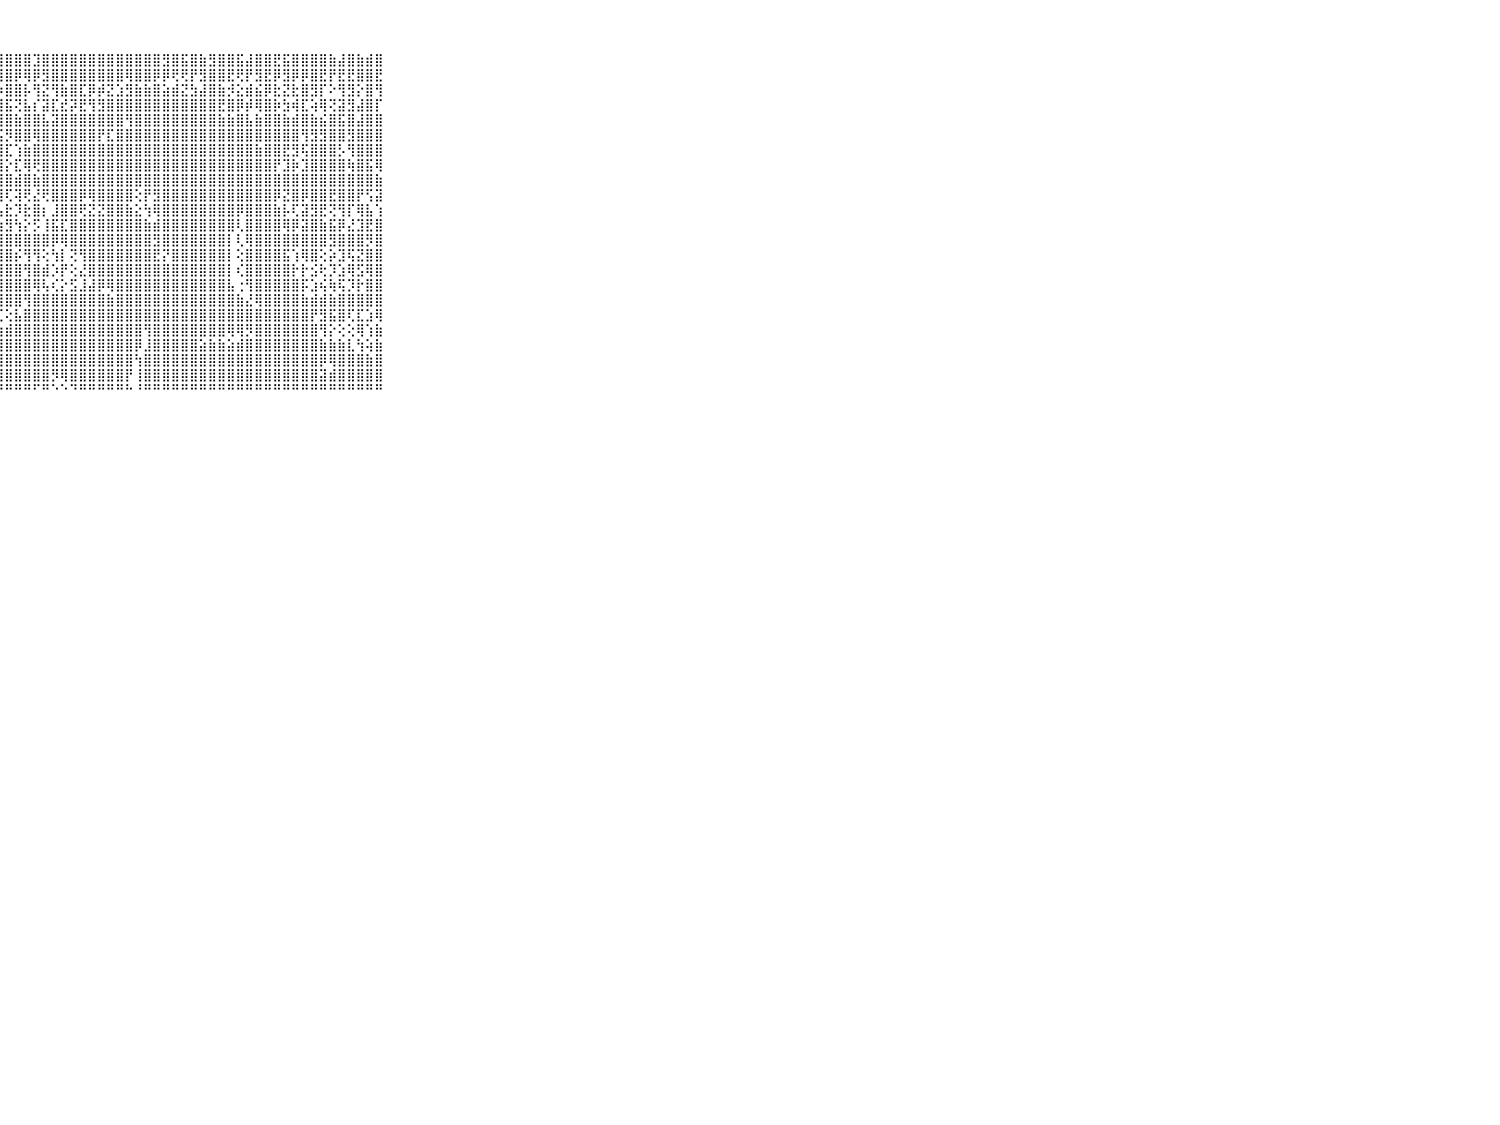

⠀⠀⠀⠀⠀⠀⠀⠀⠀⠀⠀⢸⣿⣿⣧⣼⣿⣿⣿⣿⣿⣿⣿⣿⣿⣿⣿⣼⣿⣿⣿⣹⣿⣿⣿⣿⣿⣿⣿⣿⣿⣿⣿⣿⣿⣻⣿⣯⣿⣷⣻⣿⣿⣯⣼⣿⣿⣟⣯⣿⣿⣿⣿⣷⣼⣿⣷⣾⣿⠀⠀⠀⠀⠀⠀⠀⠀⠀⠀⠀⠀
⠀⠀⠀⠀⠀⠀⠀⠀⠀⠀⠀⢸⡿⢿⣿⣿⣿⣿⣿⣿⣿⣿⢿⣿⡿⣿⣿⢿⣿⡿⢿⡿⣻⣿⣿⣿⣿⣿⣿⣿⣿⢿⣿⣿⡿⡿⢟⢟⡟⣻⣿⣿⣟⢟⡟⣻⣟⡿⣻⡿⡿⣿⣟⡟⣟⣟⣿⣿⣟⠀⠀⠀⠀⠀⠀⠀⠀⠀⠀⠀⠀
⠀⠀⠀⠀⠀⠀⠀⠀⠀⠀⠀⢈⣅⣕⢼⣿⣿⣾⢟⣼⣿⣿⣿⣿⣿⣿⣿⡷⣿⣿⡧⢻⣝⢻⣷⣿⣏⡿⡾⣝⣱⣻⣷⣷⣿⣵⣾⣝⣳⣼⣿⣷⡺⣕⣾⣮⡿⣗⣝⣗⣿⣻⡏⠕⢻⣻⡕⣿⢻⠀⠀⠀⠀⠀⠀⠀⠀⠀⠀⠀⠀
⠀⠀⠀⠀⠀⠀⠀⠀⠀⠀⠀⢸⣿⣽⣟⣛⣻⣯⢝⢏⣯⣽⣿⣿⣷⢿⣿⣿⣯⢝⣧⡎⣽⣏⣞⡽⣟⢻⣻⣿⣿⣿⣿⣿⣿⣿⣿⣿⣿⣿⣿⣟⣿⡿⡾⢿⣿⡷⣳⢾⣏⢵⢿⢝⣽⣻⣼⣿⡏⠀⠀⠀⠀⠀⠀⠀⠀⠀⠀⠀⠀
⠀⠀⠀⠀⠀⠀⠀⠀⠀⠀⠀⢸⣾⣿⣿⣿⣯⣾⣷⣮⣾⣿⣷⣿⣿⣿⣿⣿⣿⣷⣿⣿⣧⣽⣿⣿⣿⣿⣿⣿⣿⢻⣿⣿⣿⣿⣿⣿⣿⣿⣿⣷⣷⣿⣧⣷⣿⣿⣷⣾⣿⣷⣮⣿⣯⣿⣼⣿⣿⠀⠀⠀⠀⠀⠀⠀⠀⠀⠀⠀⠀
⠀⠀⠀⠀⠀⠀⠀⠀⠀⠀⠀⢸⢿⣿⣿⣿⣝⣷⣿⣿⣿⣿⣿⣻⢟⡟⣿⢯⡻⣿⣿⢿⣿⣿⣿⣿⣿⣿⡟⣏⣿⣿⣿⣿⣿⣿⣿⣿⣿⣿⣿⣿⣿⣿⣿⣿⣿⣿⣿⣿⢻⣻⣻⣿⣿⣻⣿⣿⣿⠀⠀⠀⠀⠀⠀⠀⠀⠀⠀⠀⠀
⠀⠀⠀⠀⠀⠀⠀⠀⠀⠀⠀⢨⣧⣼⣿⣽⣿⣿⣿⡟⣿⣿⣿⣵⣵⢵⡏⢻⣏⢱⣷⣿⣿⣿⣿⣿⣿⣿⣿⣿⣿⣿⣿⣿⣿⣿⣿⣿⣿⣿⣿⣿⣿⣿⣿⣷⣿⣿⣟⣻⢯⣿⣿⣿⡣⢻⣿⣿⣿⠀⠀⠀⠀⠀⠀⠀⠀⠀⠀⠀⠀
⠀⠀⠀⠀⠀⠀⠀⠀⠀⠀⠀⠨⣮⢞⣿⣽⣿⣿⣧⣷⣿⣿⣷⣕⣿⡜⣵⣿⡕⣏⢿⢟⣿⣿⣿⣿⣿⣿⣿⣿⣿⣿⣿⣿⣿⣿⣿⣿⣿⣿⣿⣿⣿⣿⣿⣿⣿⡟⣹⡷⣹⣿⣿⣿⣿⢷⣿⣯⢿⠀⠀⠀⠀⠀⠀⠀⠀⠀⠀⠀⠀
⠀⠀⠀⠀⠀⠀⠀⠀⠀⠀⠀⢸⣿⣷⣿⣿⣿⣿⣷⣿⣿⣿⣿⣿⣿⣿⣿⣿⣿⣾⣿⣷⣿⣿⣿⣿⣿⣿⣿⣿⣿⣿⣿⣿⣿⣿⣿⣿⣿⣿⣿⣿⣿⣿⣿⣿⣿⣿⣿⣿⣿⣿⣿⣿⣿⣿⣿⣿⣷⠀⠀⠀⠀⠀⠀⠀⠀⠀⠀⠀⠀
⠀⠀⠀⠀⠀⠀⠀⠀⠀⠀⠀⢸⣿⡿⣟⣽⣿⡿⣿⣿⣿⣯⣿⣟⢟⢿⡟⣿⢏⢽⢟⣜⢟⣿⣿⣿⡿⢿⣿⣿⣿⣿⢕⡟⣻⣿⣿⣿⣿⣿⣿⣿⣿⣿⣿⣿⣿⡿⣝⣿⡿⣿⣿⣟⣿⣿⡟⢫⣽⠀⠀⠀⠀⠀⠀⠀⠀⠀⠀⠀⠀
⠀⠀⠀⠀⠀⠀⠀⠀⠀⠀⠀⢸⣿⣟⡿⣿⣿⣿⣟⣷⣿⣯⣟⣏⣷⡿⣕⢣⣗⡹⣗⣿⡆⣸⣿⣿⢟⣝⣝⣿⣿⣷⣕⢳⢿⣿⣿⣿⣿⣿⣿⣿⣿⡿⣿⣿⣿⣷⡧⢏⣽⣻⣟⢝⢻⡏⢿⣧⢱⠀⠀⠀⠀⠀⠀⠀⠀⠀⠀⠀⠀
⠀⠀⠀⠀⠀⠀⠀⠀⠀⠀⠀⠱⢿⣽⣯⣝⣿⣿⣻⣿⣿⣻⣿⣿⢫⢿⣿⣱⣻⢳⡕⡫⢸⣯⣏⣿⣿⣿⣿⣿⣿⣿⣿⣷⣾⣿⣿⣿⣿⣿⣿⣿⣿⢇⣿⣿⣿⣿⢿⡿⣽⣿⣷⣯⡿⣜⣹⣟⣿⠀⠀⠀⠀⠀⠀⠀⠀⠀⠀⠀⠀
⠀⠀⠀⠀⠀⠀⠀⠀⠀⠀⠀⢸⣿⣿⣿⣿⣿⣿⣿⣿⣿⣿⣿⣿⣿⣿⣿⣿⣿⣿⣿⣿⣿⡿⢿⣿⣿⣿⣿⣿⣿⣿⣿⣿⣻⣿⣿⣿⣿⣿⣿⣿⡇⢇⢿⣿⣿⣿⣿⣿⣿⣿⣿⣻⣿⣿⣿⡻⣿⠀⠀⠀⠀⠀⠀⠀⠀⠀⠀⠀⠀
⠀⠀⠀⠀⠀⠀⠀⠀⠀⠀⠀⠀⢜⢿⡿⢗⡏⣹⣷⣿⣿⣿⣷⣾⣿⢿⣿⣿⣿⡮⢻⢻⢕⢳⡇⢝⢻⣿⣿⣿⣿⣿⣿⣿⣟⡝⣿⣿⣿⣿⣿⣿⡇⢕⣿⣿⣿⣿⣯⢱⢿⣿⢕⡵⣹⢯⣝⣿⣿⠀⠀⠀⠀⠀⠀⠀⠀⠀⠀⠀⠀
⠀⠀⠀⠀⠀⠀⠀⠀⠀⠀⠀⠀⢕⡕⢕⢕⢝⣹⢇⣷⣿⣿⣿⣿⣯⣿⣯⣾⣿⣿⢻⣿⣾⡱⡟⢕⣜⣿⣿⣿⣿⣿⣿⣿⣿⣿⣿⣿⣿⣿⣿⣿⡇⢎⣿⣿⣿⣿⣿⡗⡗⣪⢗⡹⣱⢿⣫⢿⣿⠀⠀⠀⠀⠀⠀⠀⠀⠀⠀⠀⠀
⠀⠀⠀⠀⠀⠀⠀⠀⠀⠀⠀⠀⣕⢵⢕⢕⡕⢵⢟⢿⣇⣻⣿⣯⣿⣿⣿⣾⣿⣿⣿⢿⢧⢎⡕⣫⣸⣼⡿⢿⣿⣿⣿⣿⣿⣿⣿⣿⣿⣿⣿⣿⣧⢐⢻⣿⣿⣿⣿⣿⡯⣱⢮⢷⢯⡹⡗⣿⣿⠀⠀⠀⠀⠀⠀⠀⠀⠀⠀⠀⠀
⠀⠀⠀⠀⠀⠀⠀⠀⠀⠀⠀⠐⢟⢕⢕⢕⢕⢕⢕⢸⣿⣿⣿⣿⣿⣷⣿⣿⣿⣿⢻⣿⣿⣿⣿⣿⣿⣿⣿⣷⣿⣿⣿⣿⣿⣿⣿⣿⣿⣿⣿⣿⣿⣷⣜⢿⣿⣿⣿⣿⣷⣾⣾⣷⣿⣿⣿⣿⣿⠀⠀⠀⠀⠀⠀⠀⠀⠀⠀⠀⠀
⠀⠀⠀⠀⠀⠀⠀⠀⠀⠀⠀⠀⢕⢕⠑⢕⡑⢕⢁⢕⡹⡏⢕⢼⡝⢿⣿⢏⢕⣧⣿⣿⣿⣿⣿⣿⣿⣿⣿⣿⣿⣿⣿⣿⣿⣿⣿⣿⣿⣿⣿⣿⣿⣿⣿⣿⣿⣿⣿⣿⣿⡟⣻⣯⣿⢏⣏⣱⢿⠀⠀⠀⠀⠀⠀⠀⠀⠀⠀⠀⠀
⠀⠀⠀⠀⠀⠀⠀⠀⠀⠀⠀⠀⢄⢕⠕⢕⠕⢕⢑⠜⡱⡗⢕⢕⣏⢇⢜⣱⣾⣿⣿⣿⣿⣿⣿⣿⣿⣿⣿⣿⣿⣿⣿⢻⣿⣿⣿⣿⣿⣿⣿⣿⢿⢿⡻⣿⣿⣿⣿⣿⣿⣿⢻⡕⢕⢕⢿⢱⣷⠀⠀⠀⠀⠀⠀⠀⠀⠀⠀⠀⠀
⠀⠀⠀⠀⠀⠀⠀⠀⠀⠀⠀⠀⠑⠑⢕⢕⠕⢕⢱⢕⢕⢑⢕⢕⢕⣕⣺⣿⣿⣿⣿⣿⣿⣿⣿⣿⣿⣿⣿⣿⣿⣿⡿⣸⣿⣿⣿⣿⣿⣵⣷⣷⣵⣾⣿⣿⣿⣿⣿⣿⣿⣿⣷⣷⣷⣇⢳⢵⣷⠀⠀⠀⠀⠀⠀⠀⠀⠀⠀⠀⠀
⠀⠀⠀⠀⠀⠀⠀⠀⠀⠀⠀⠀⢄⠄⢔⢕⢕⢕⢕⢕⢕⢕⢕⢕⢕⢕⣿⣿⣿⣿⣿⣿⣿⣿⣿⣿⣿⣿⣿⣿⣿⣿⢳⣿⣿⣿⣿⣿⣿⣿⣿⣿⣿⣿⣿⣿⣿⣿⣿⣿⣿⣿⡿⢿⣿⣿⣿⣷⣿⠀⠀⠀⠀⠀⠀⠀⠀⠀⠀⠀⠀
⠀⠀⠀⠀⠀⠀⠀⠀⠀⠀⠀⠀⠁⠀⠀⢑⢔⢕⢕⢕⢕⢕⢕⢕⣕⣱⣿⣿⣿⣿⣿⣿⣿⡻⢿⣿⣿⣿⣿⣿⣿⡟⢸⣿⣿⣿⣿⣿⣿⣿⣿⣿⣿⣿⣿⣿⣿⣿⣿⣿⣿⣿⣽⣾⣿⣿⣿⣿⣿⠀⠀⠀⠀⠀⠀⠀⠀⠀⠀⠀⠀
⠀⠀⠀⠀⠀⠀⠀⠀⠀⠀⠀⠀⠀⠐⠑⠑⠑⠑⠑⠑⠑⠑⠑⠃⠛⠛⠛⠛⠛⠛⠛⠋⠛⠑⠑⠙⠛⠛⠛⠛⠛⠓⠘⠛⠛⠛⠛⠛⠛⠛⠛⠛⠛⠛⠛⠛⠛⠛⠛⠛⠛⠛⠛⠛⠛⠛⠛⠛⠛⠀⠀⠀⠀⠀⠀⠀⠀⠀⠀⠀⠀